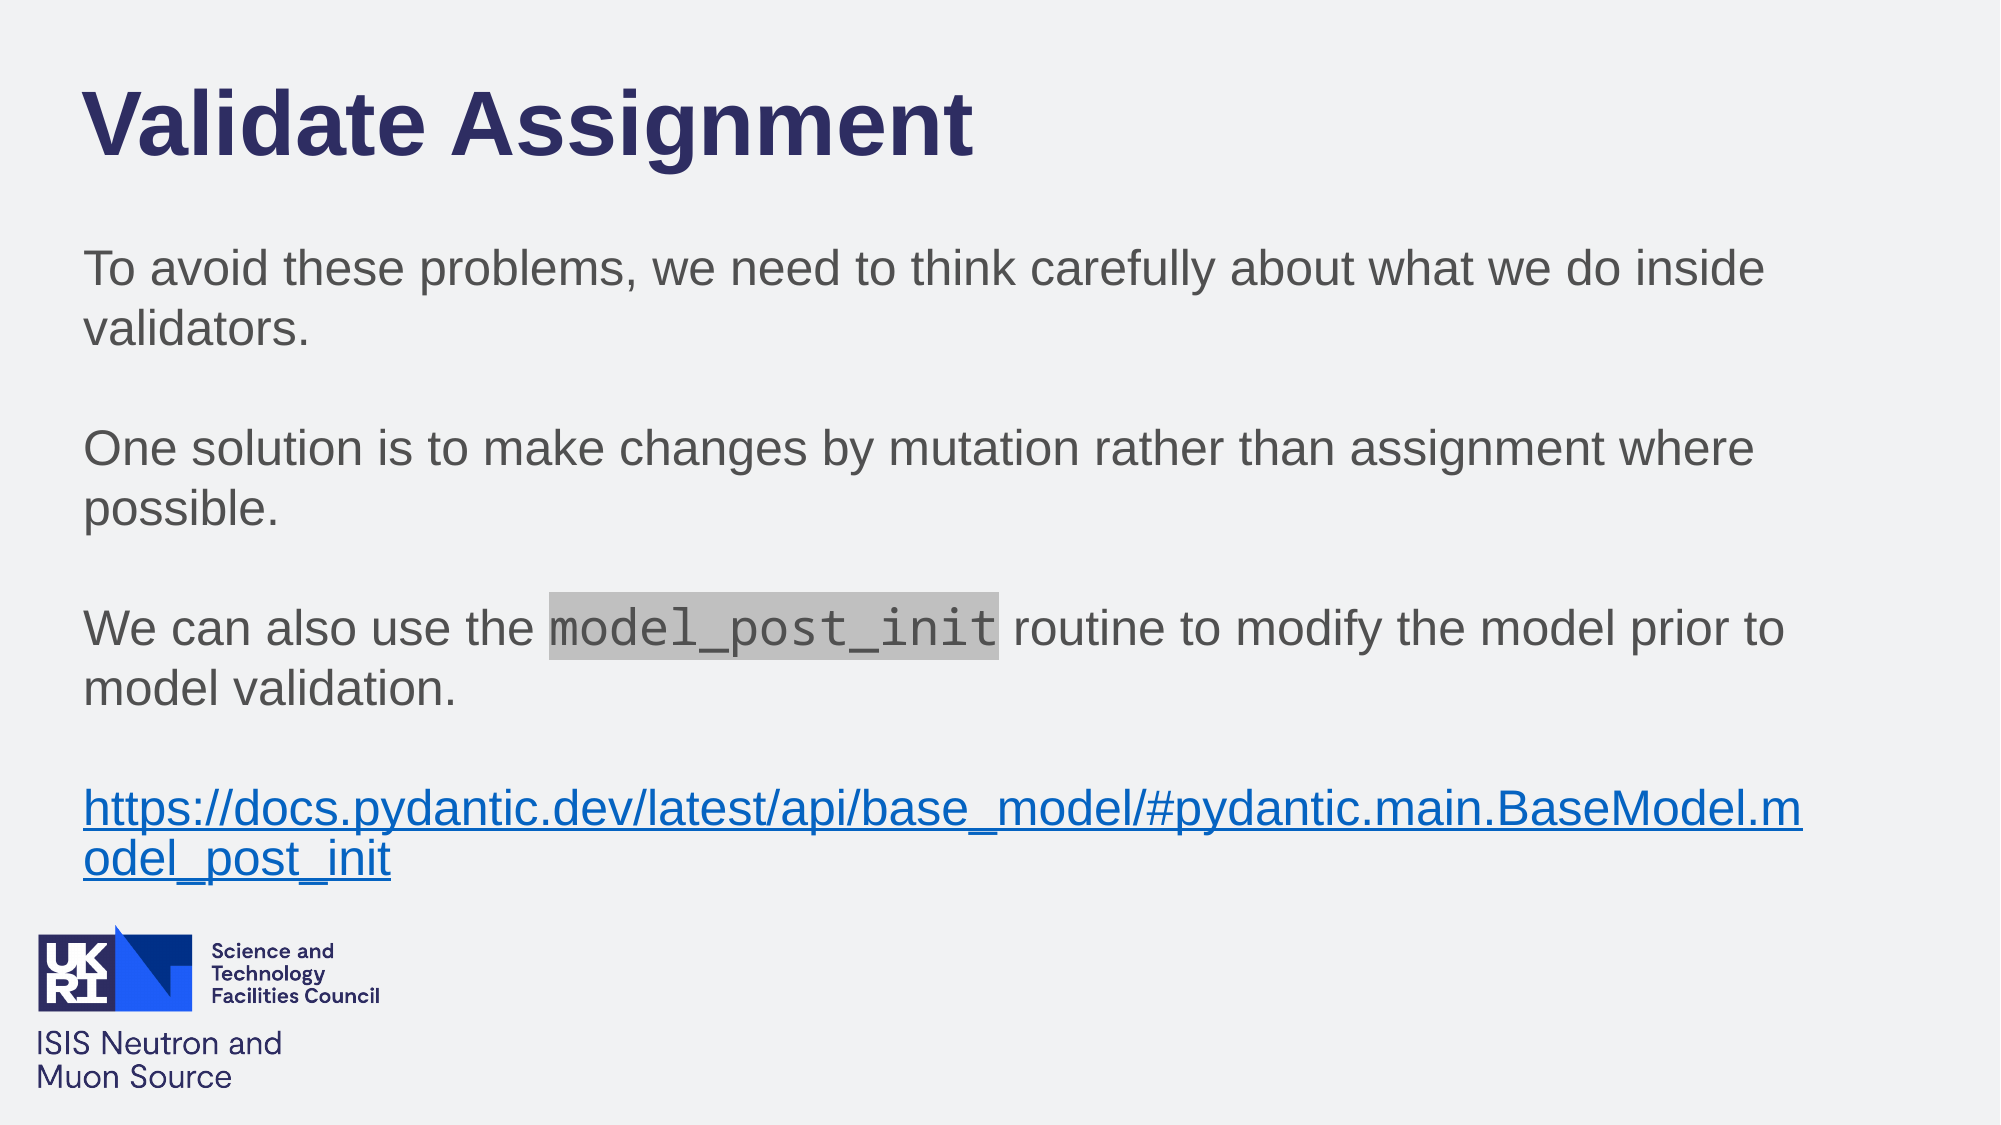

Validate Assignment
To avoid these problems, we need to think carefully about what we do inside validators.

One solution is to make changes by mutation rather than assignment where possible.

We can also use the model_post_init routine to modify the model prior to model validation.
 https://docs.pydantic.dev/latest/api/base_model/#pydantic.main.BaseModel.model_post_init